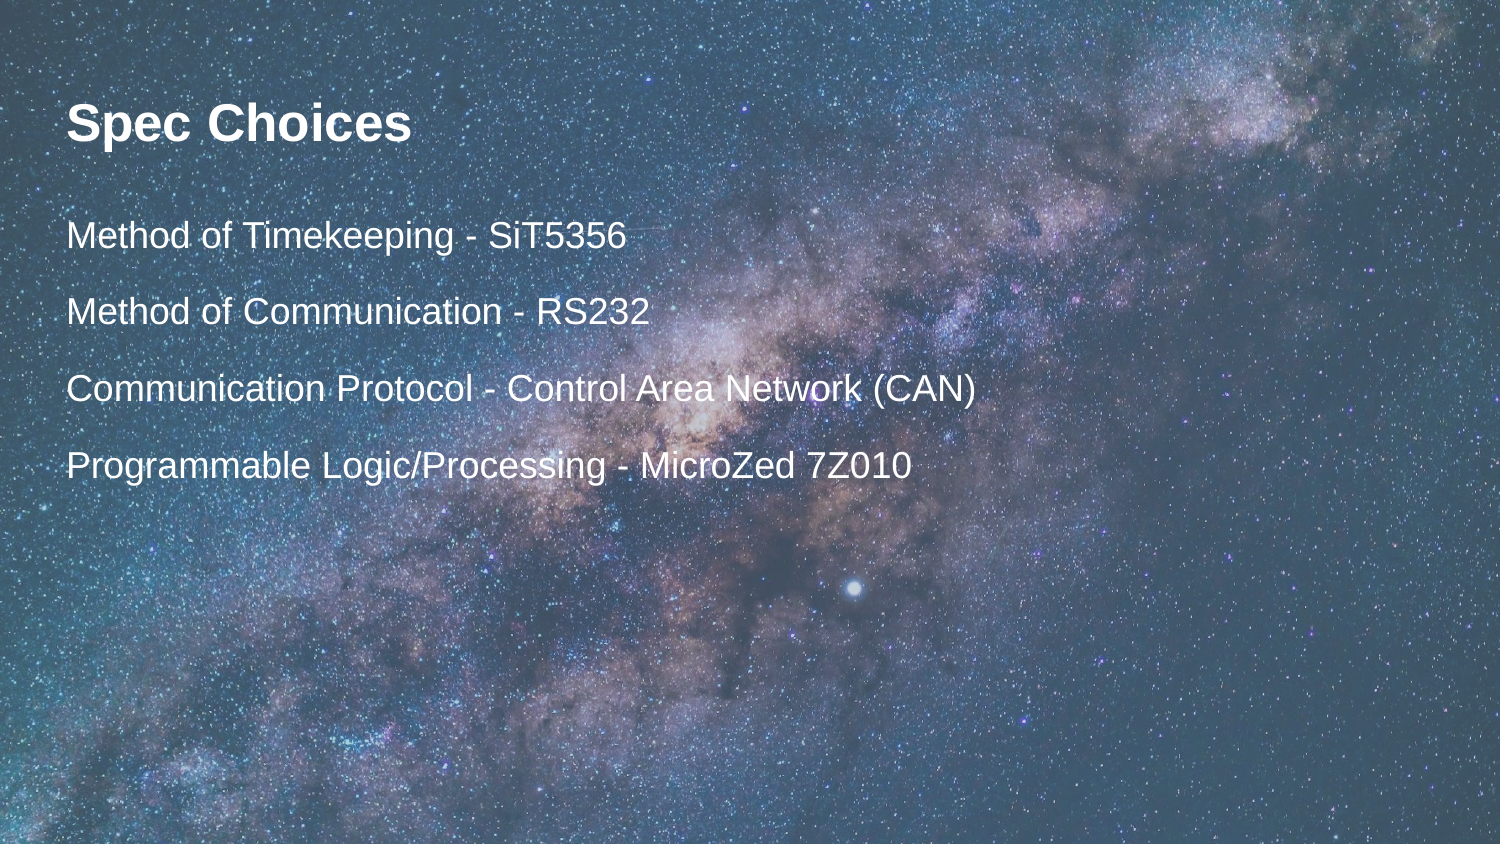

# Spec Choices
Method of Timekeeping - SiT5356
Method of Communication - RS232
Communication Protocol - Control Area Network (CAN)
Programmable Logic/Processing - MicroZed 7Z010